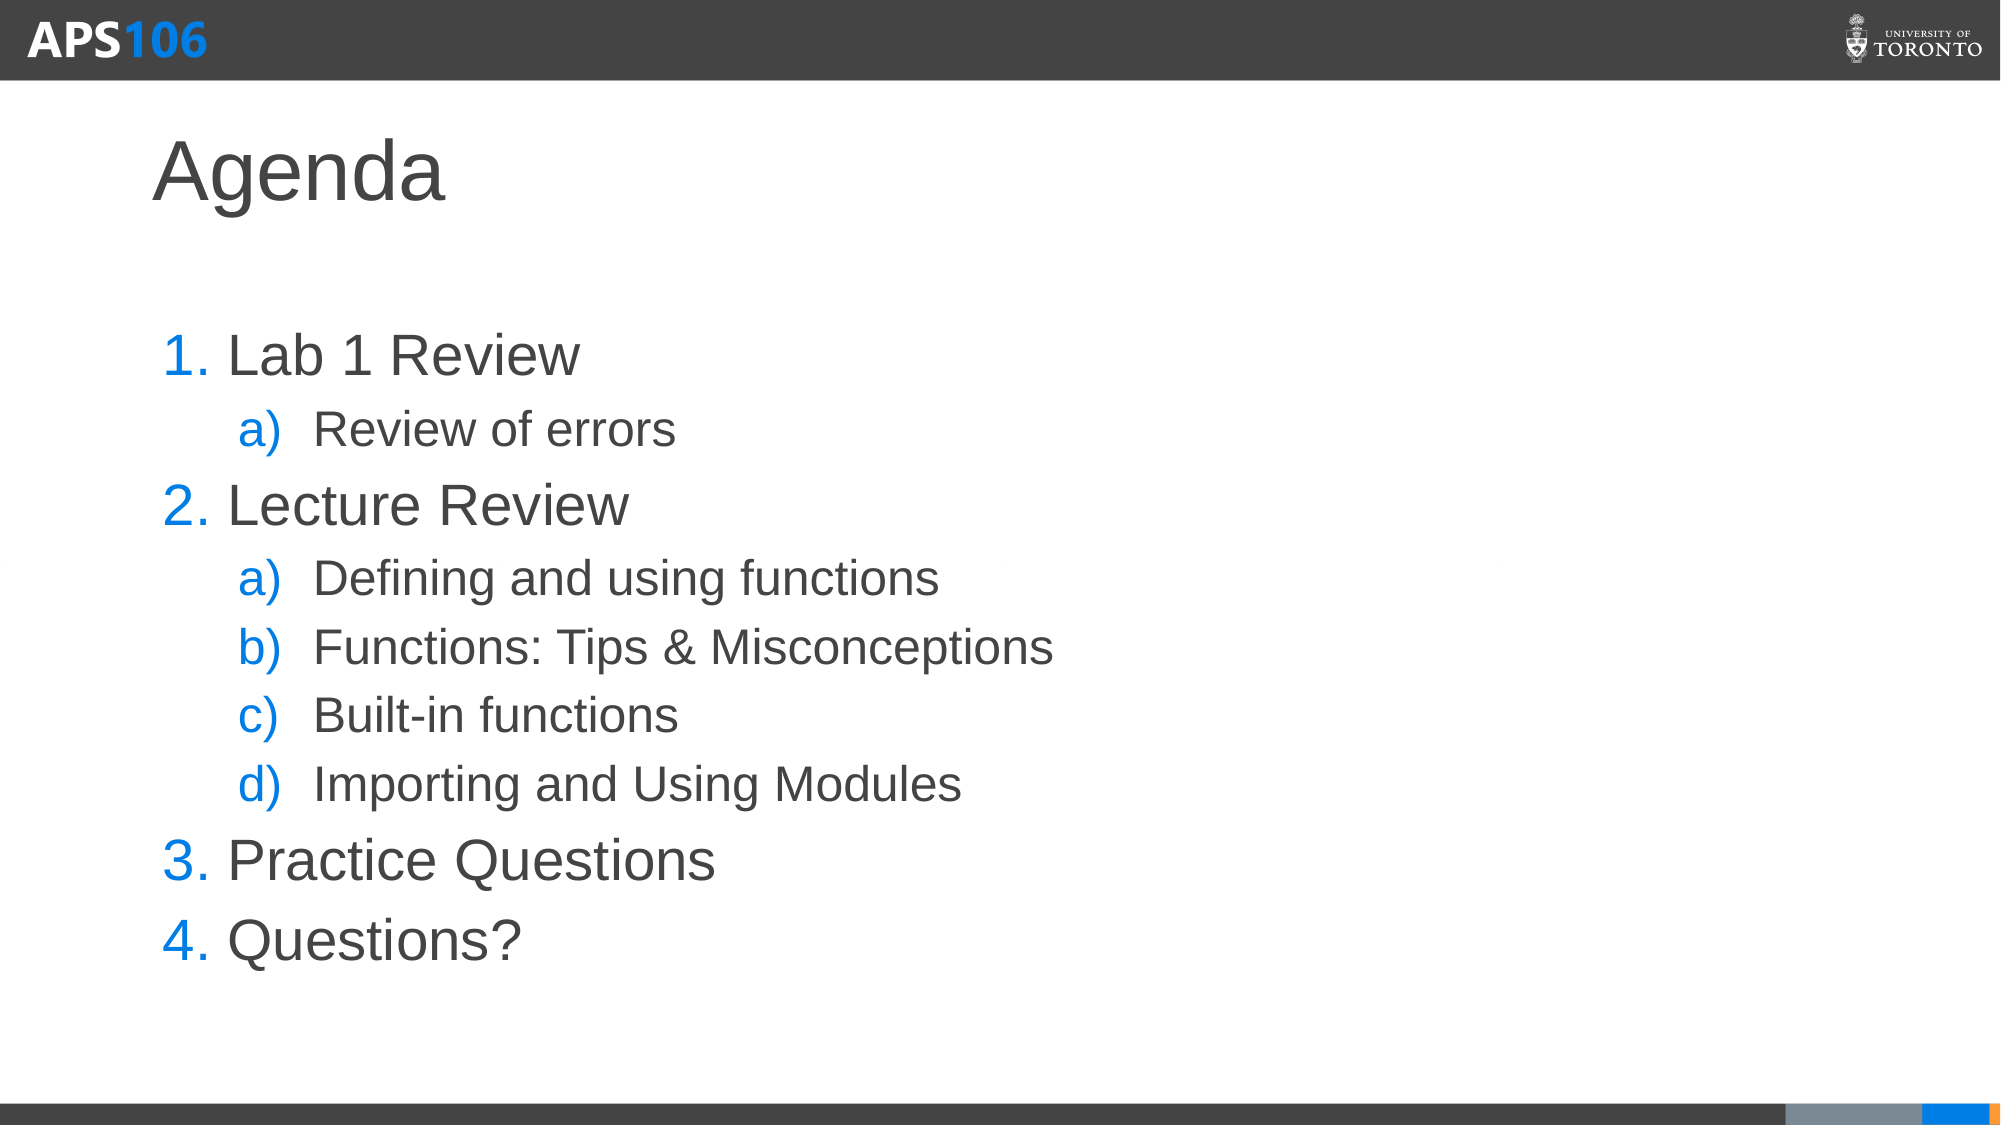

# Agenda
Lab 1 Review
Review of errors
Lecture Review
Defining and using functions
Functions: Tips & Misconceptions
Built-in functions
Importing and Using Modules
Practice Questions
Questions?